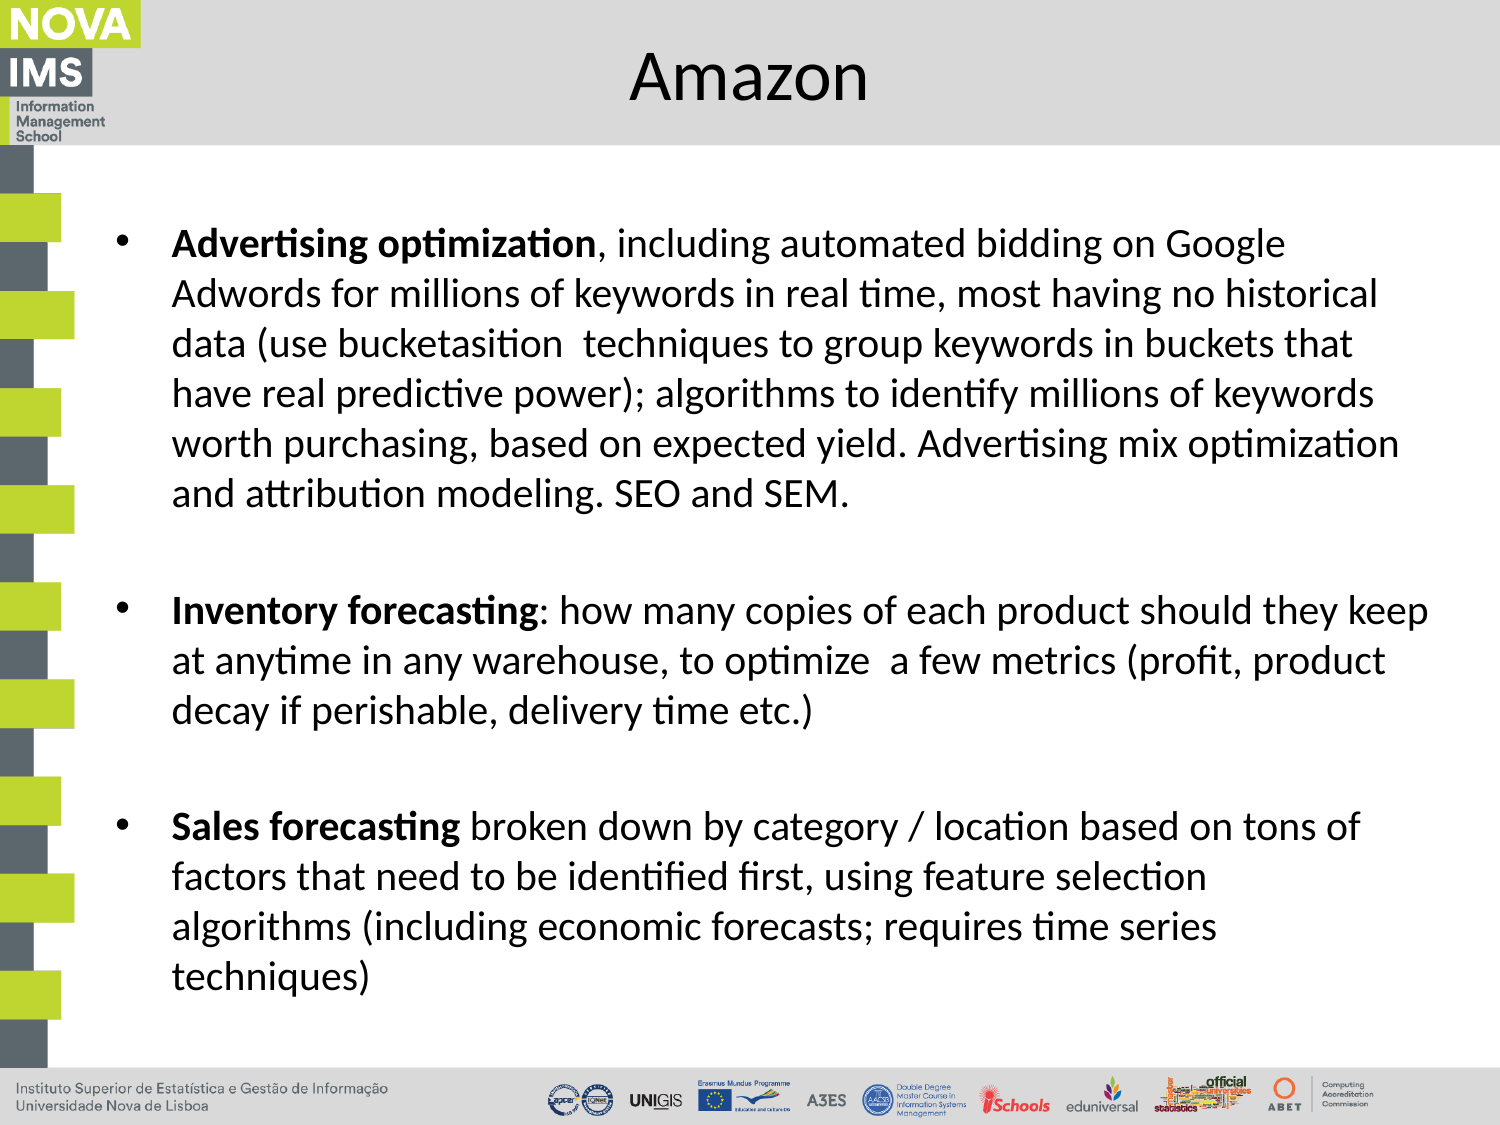

# Amazon
Advertising optimization, including automated bidding on Google Adwords for millions of keywords in real time, most having no historical data (use bucketasition  techniques to group keywords in buckets that have real predictive power); algorithms to identify millions of keywords worth purchasing, based on expected yield. Advertising mix optimization and attribution modeling. SEO and SEM.

Inventory forecasting: how many copies of each product should they keep at anytime in any warehouse, to optimize  a few metrics (profit, product decay if perishable, delivery time etc.)

Sales forecasting broken down by category / location based on tons of factors that need to be identified first, using feature selection algorithms (including economic forecasts; requires time series techniques)